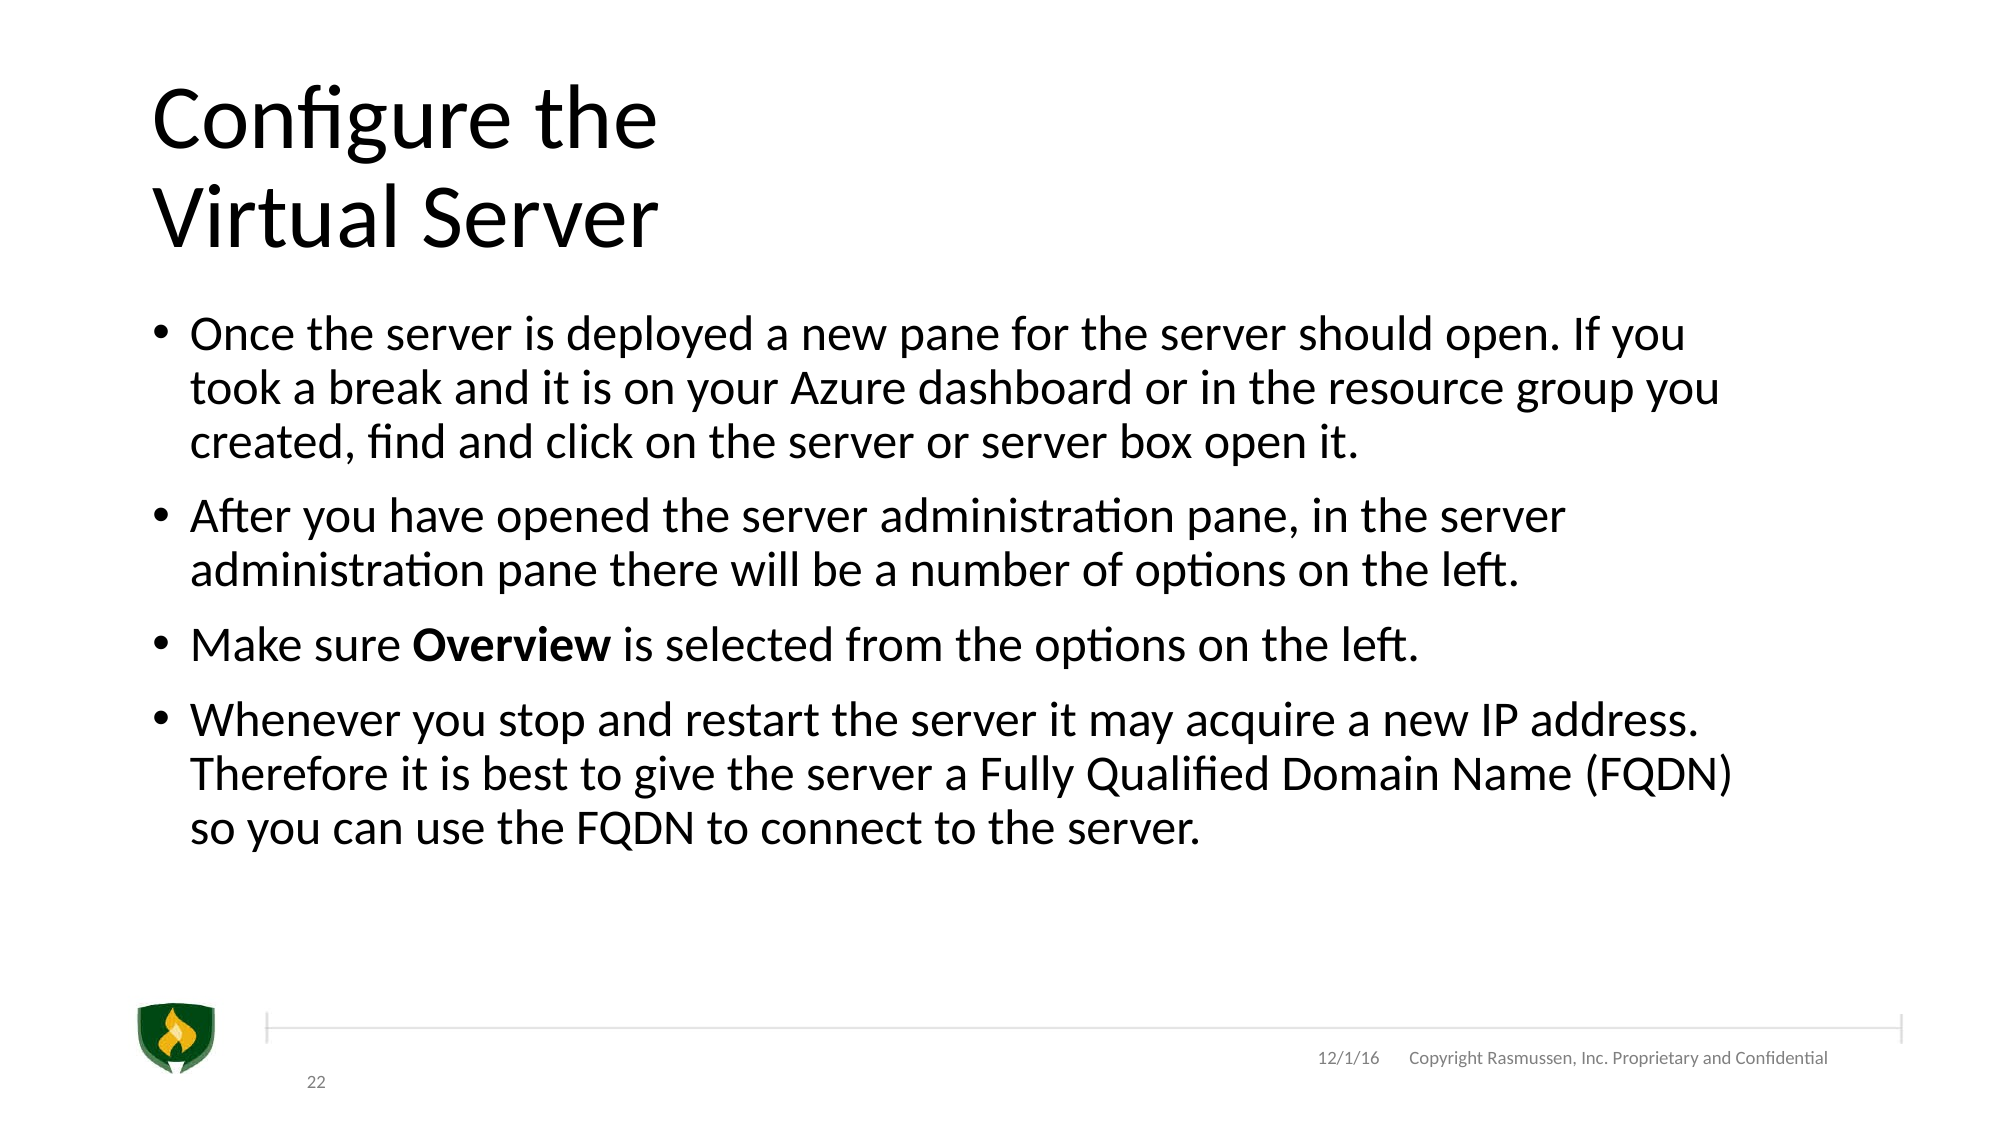

# Configure the Virtual Server
Once the server is deployed a new pane for the server should open. If you took a break and it is on your Azure dashboard or in the resource group you created, find and click on the server or server box open it.
After you have opened the server administration pane, in the server administration pane there will be a number of options on the left.
Make sure Overview is selected from the options on the left.
Whenever you stop and restart the server it may acquire a new IP address. Therefore it is best to give the server a Fully Qualified Domain Name (FQDN) so you can use the FQDN to connect to the server.
 12/1/16       Copyright Rasmussen, Inc. Proprietary and Confidential
22